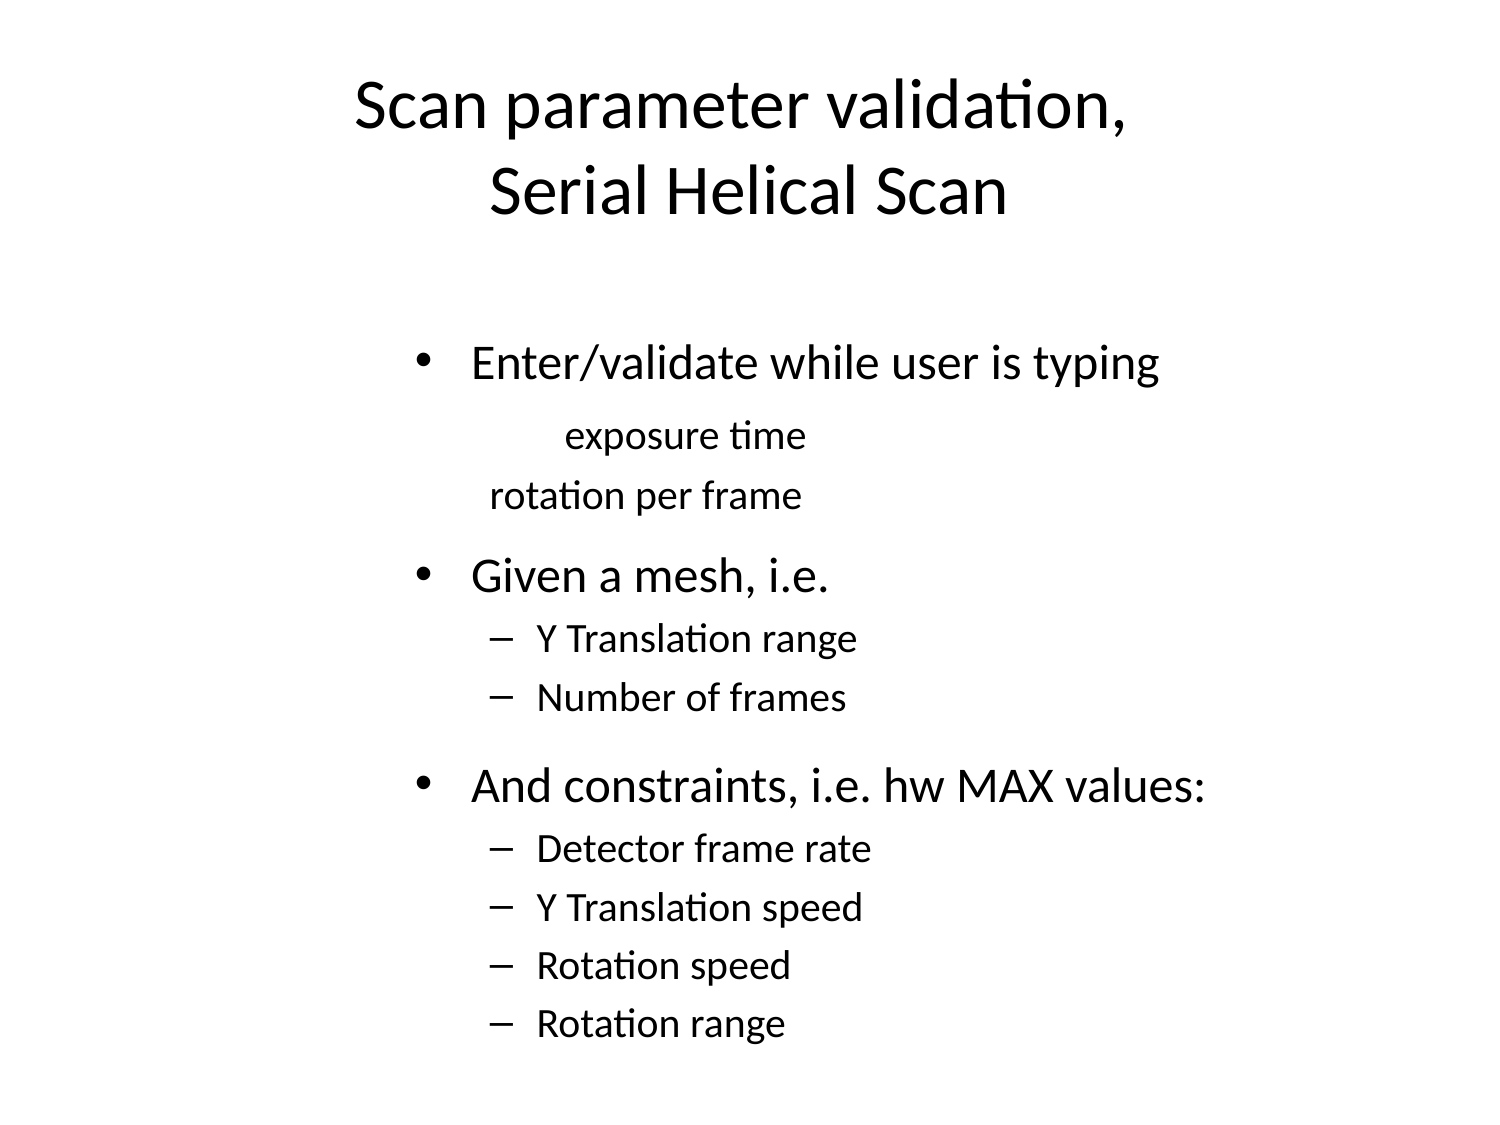

Scan parameter validation,
Serial Helical Scan
Enter/validate while user is typing
	exposure time
rotation per frame
Given a mesh, i.e.
Y Translation range
Number of frames
And constraints, i.e. hw MAX values:
Detector frame rate
Y Translation speed
Rotation speed
Rotation range